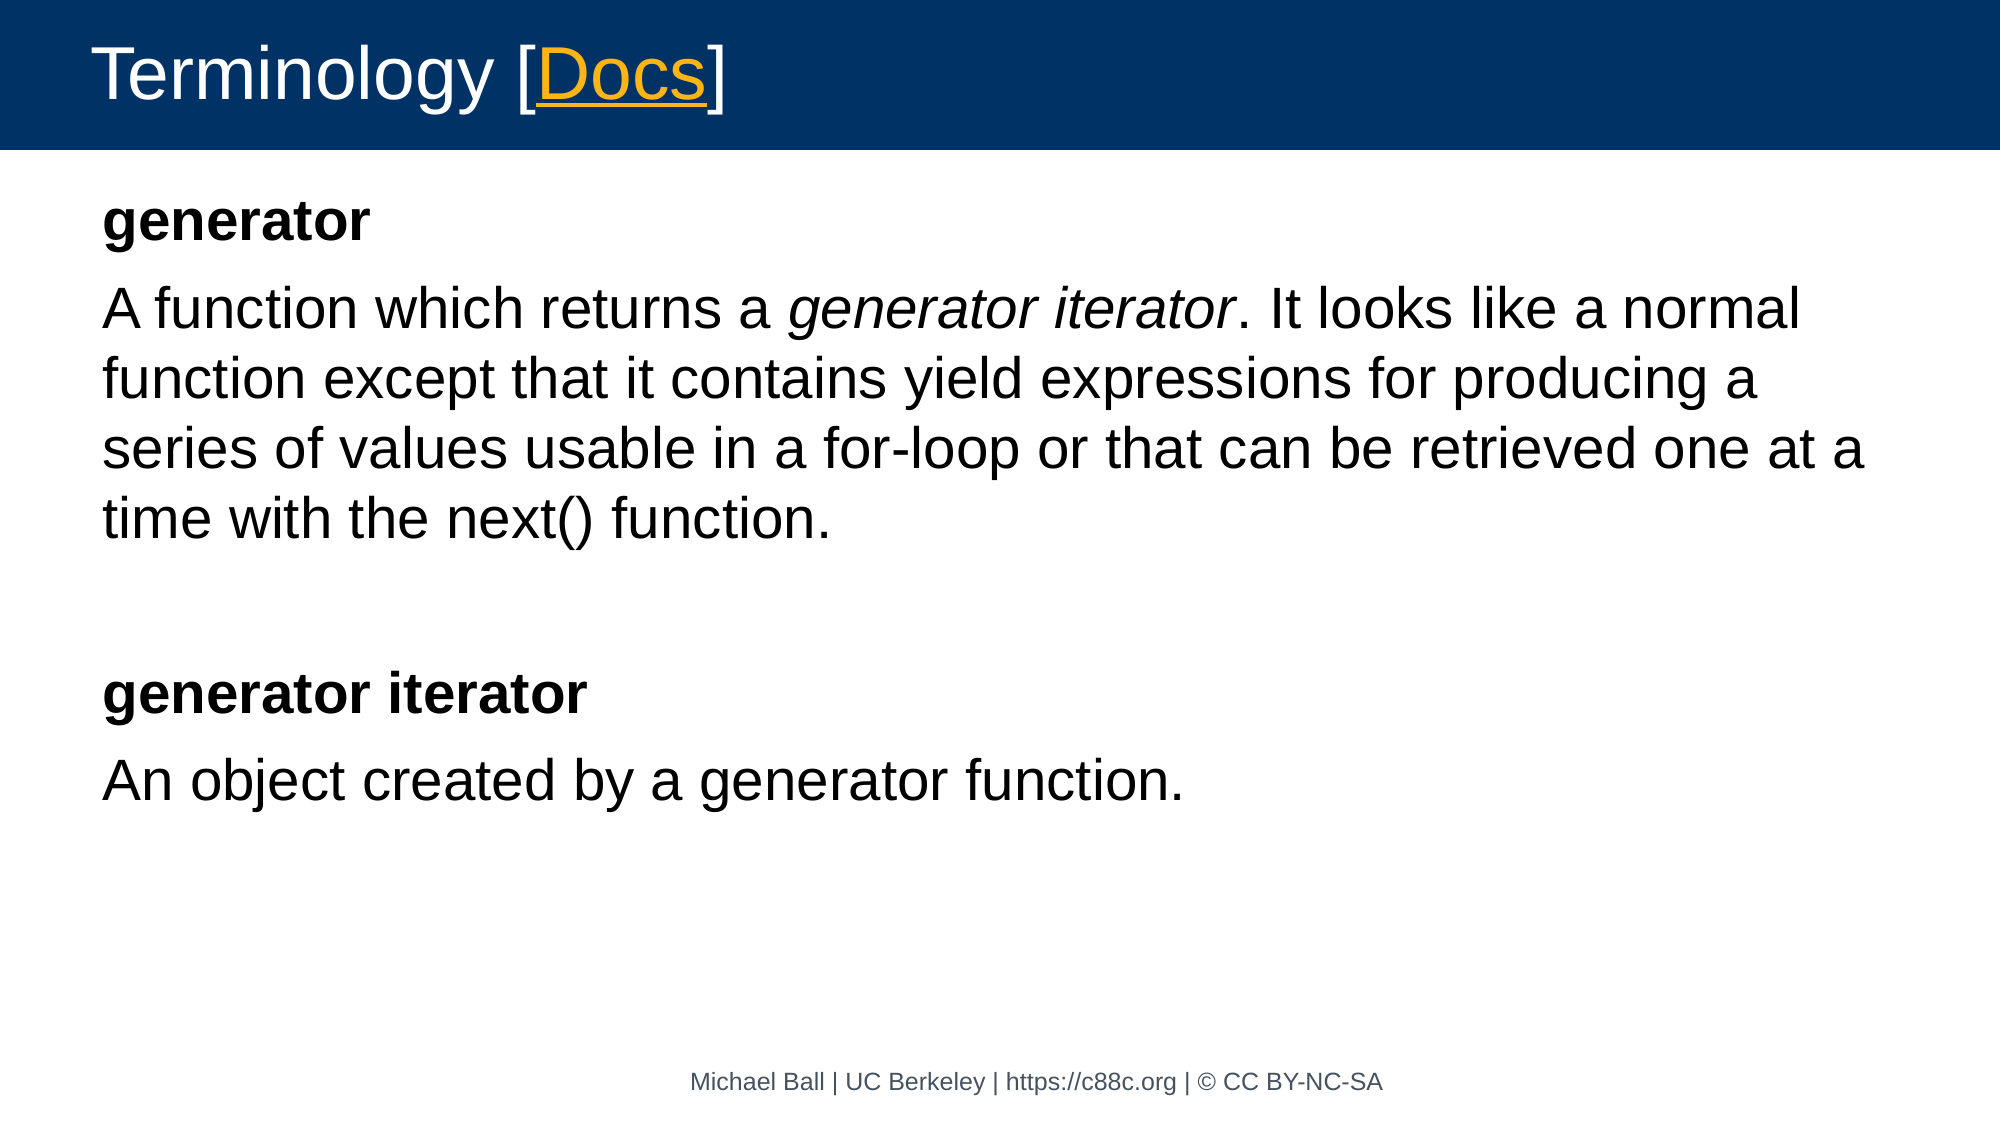

# Terminology [Docs]
generator
A function which returns a generator iterator. It looks like a normal function except that it contains yield expressions for producing a series of values usable in a for-loop or that can be retrieved one at a time with the next() function.

generator iterator
An object created by a generator function.
Michael Ball | UC Berkeley | https://c88c.org | © CC BY-NC-SA